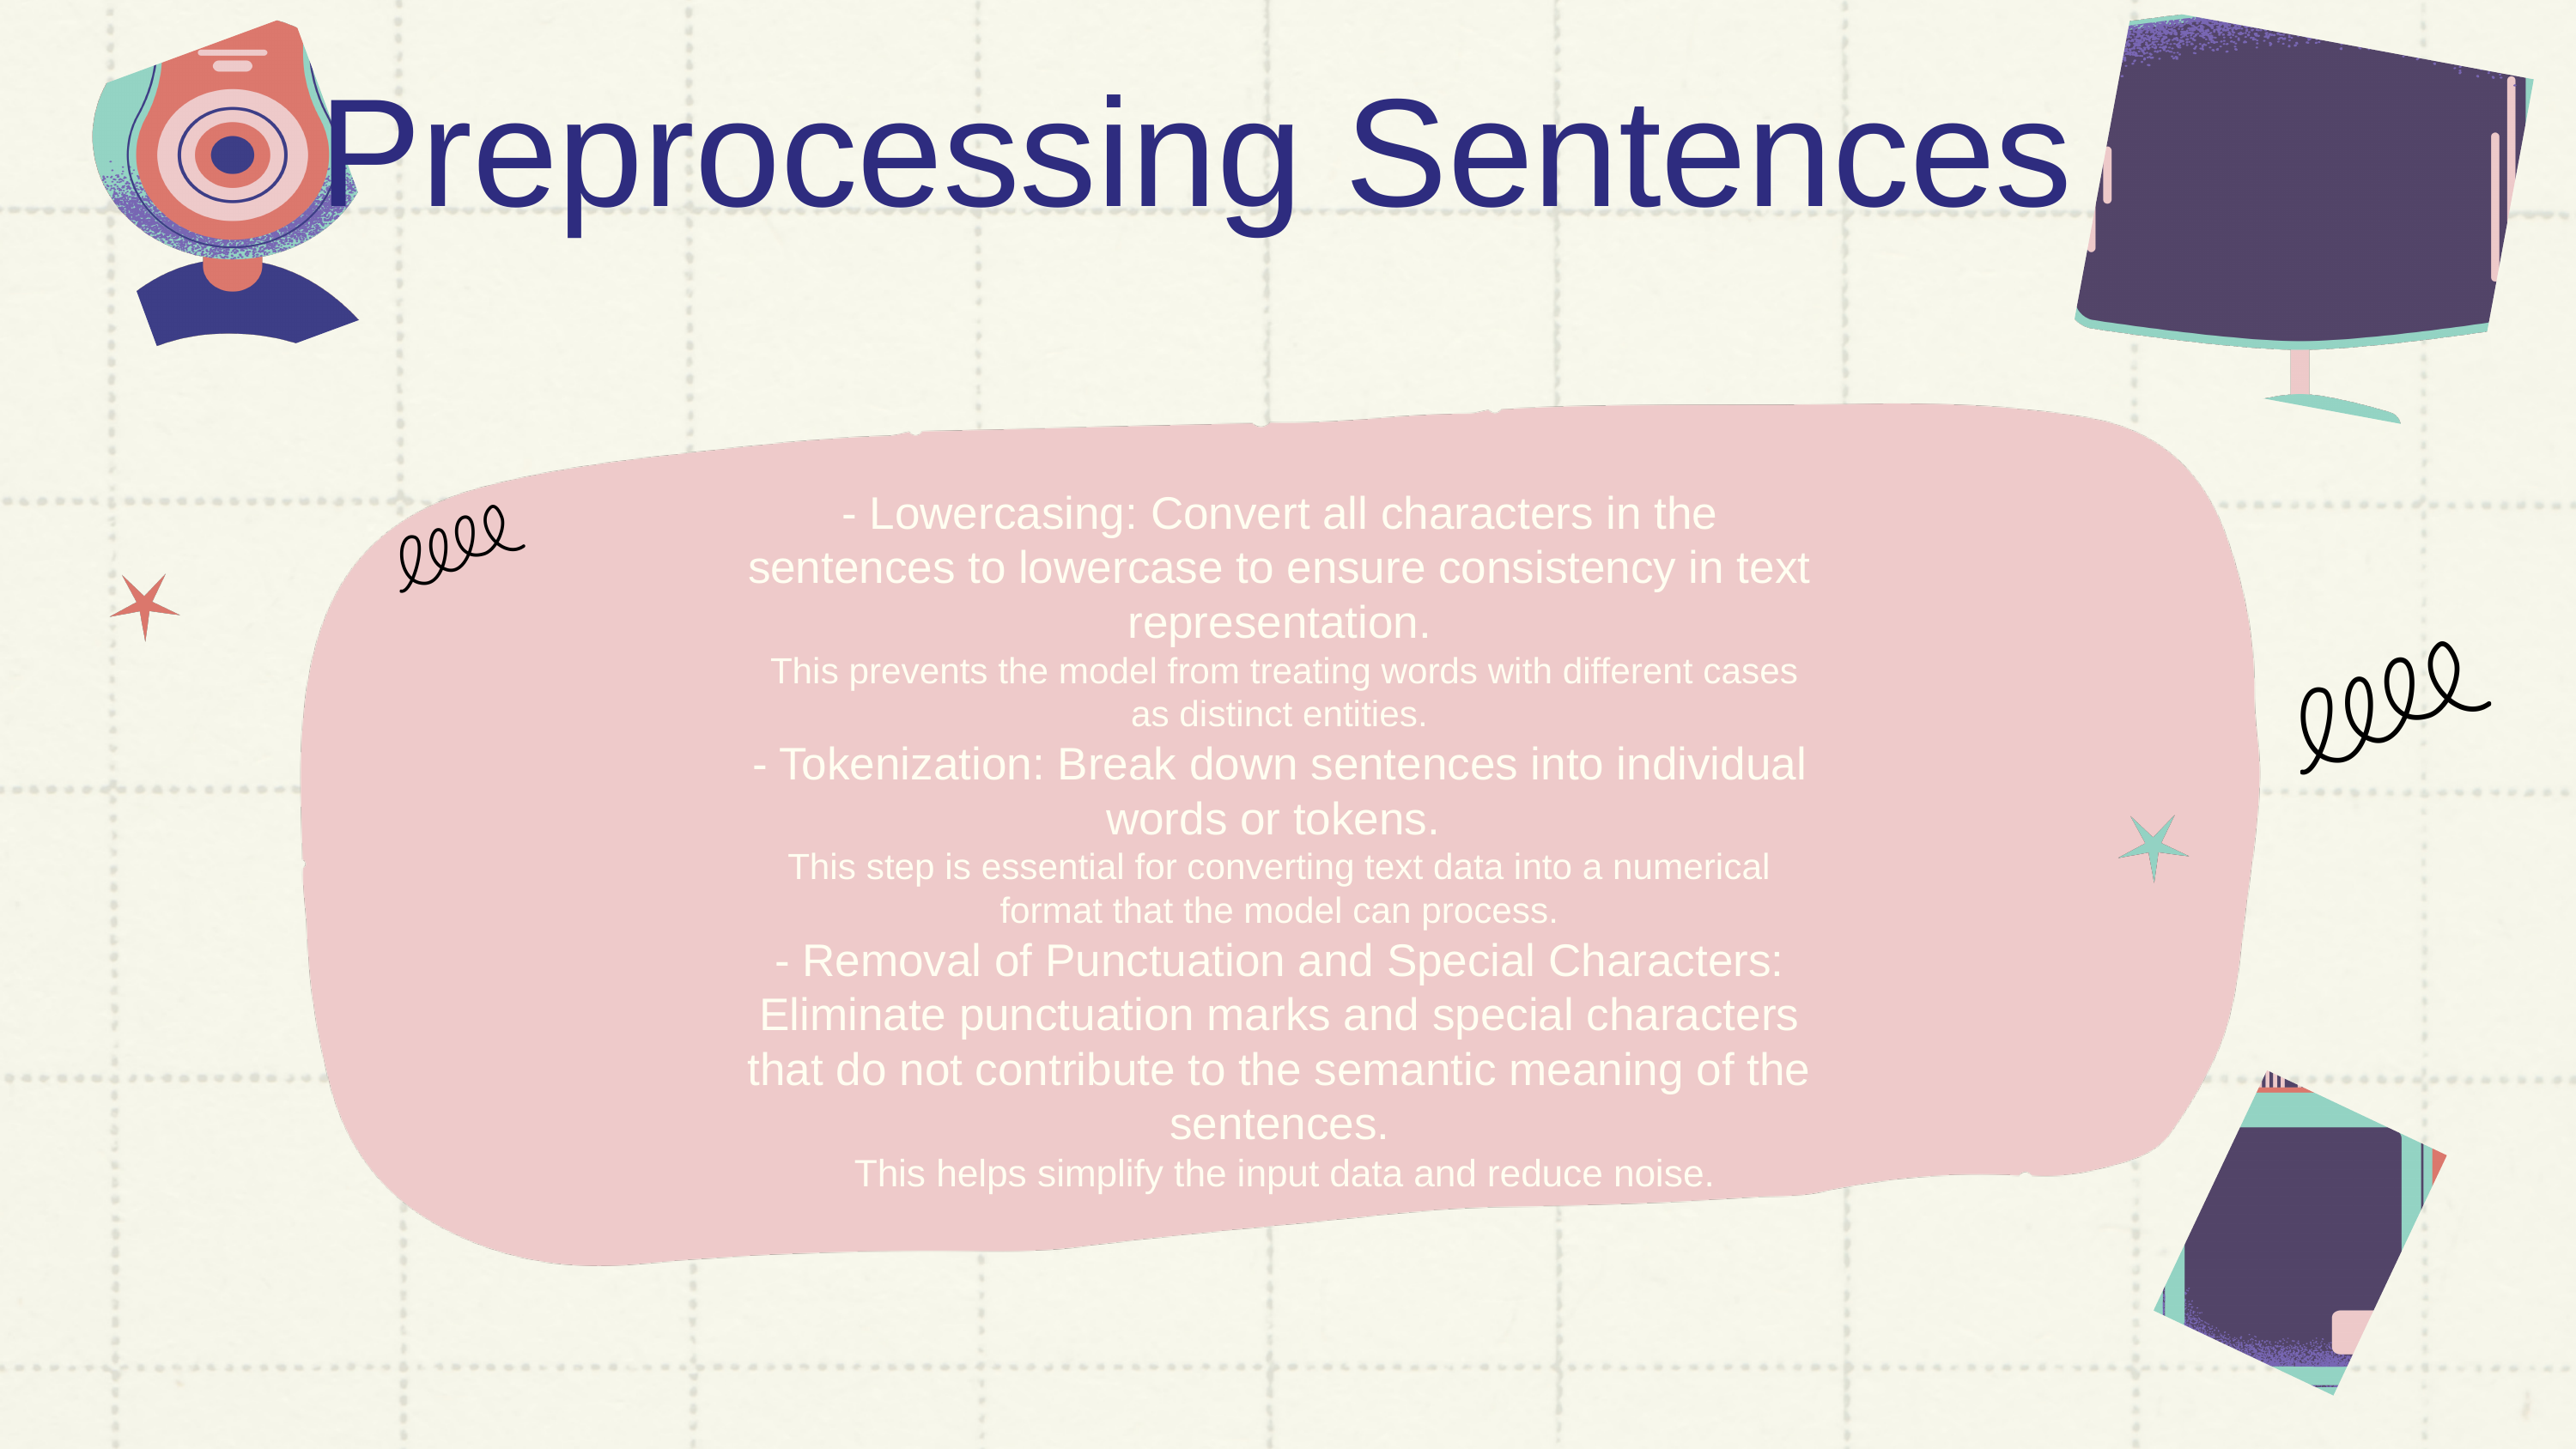

Preprocessing Sentences

- Lowercasing: Convert all characters in the sentences to lowercase to ensure consistency in text representation.
 This prevents the model from treating words with different cases as distinct entities.
- Tokenization: Break down sentences into individual words or tokens.
This step is essential for converting text data into a numerical format that the model can process.
- Removal of Punctuation and Special Characters: Eliminate punctuation marks and special characters that do not contribute to the semantic meaning of the sentences.
 This helps simplify the input data and reduce noise.